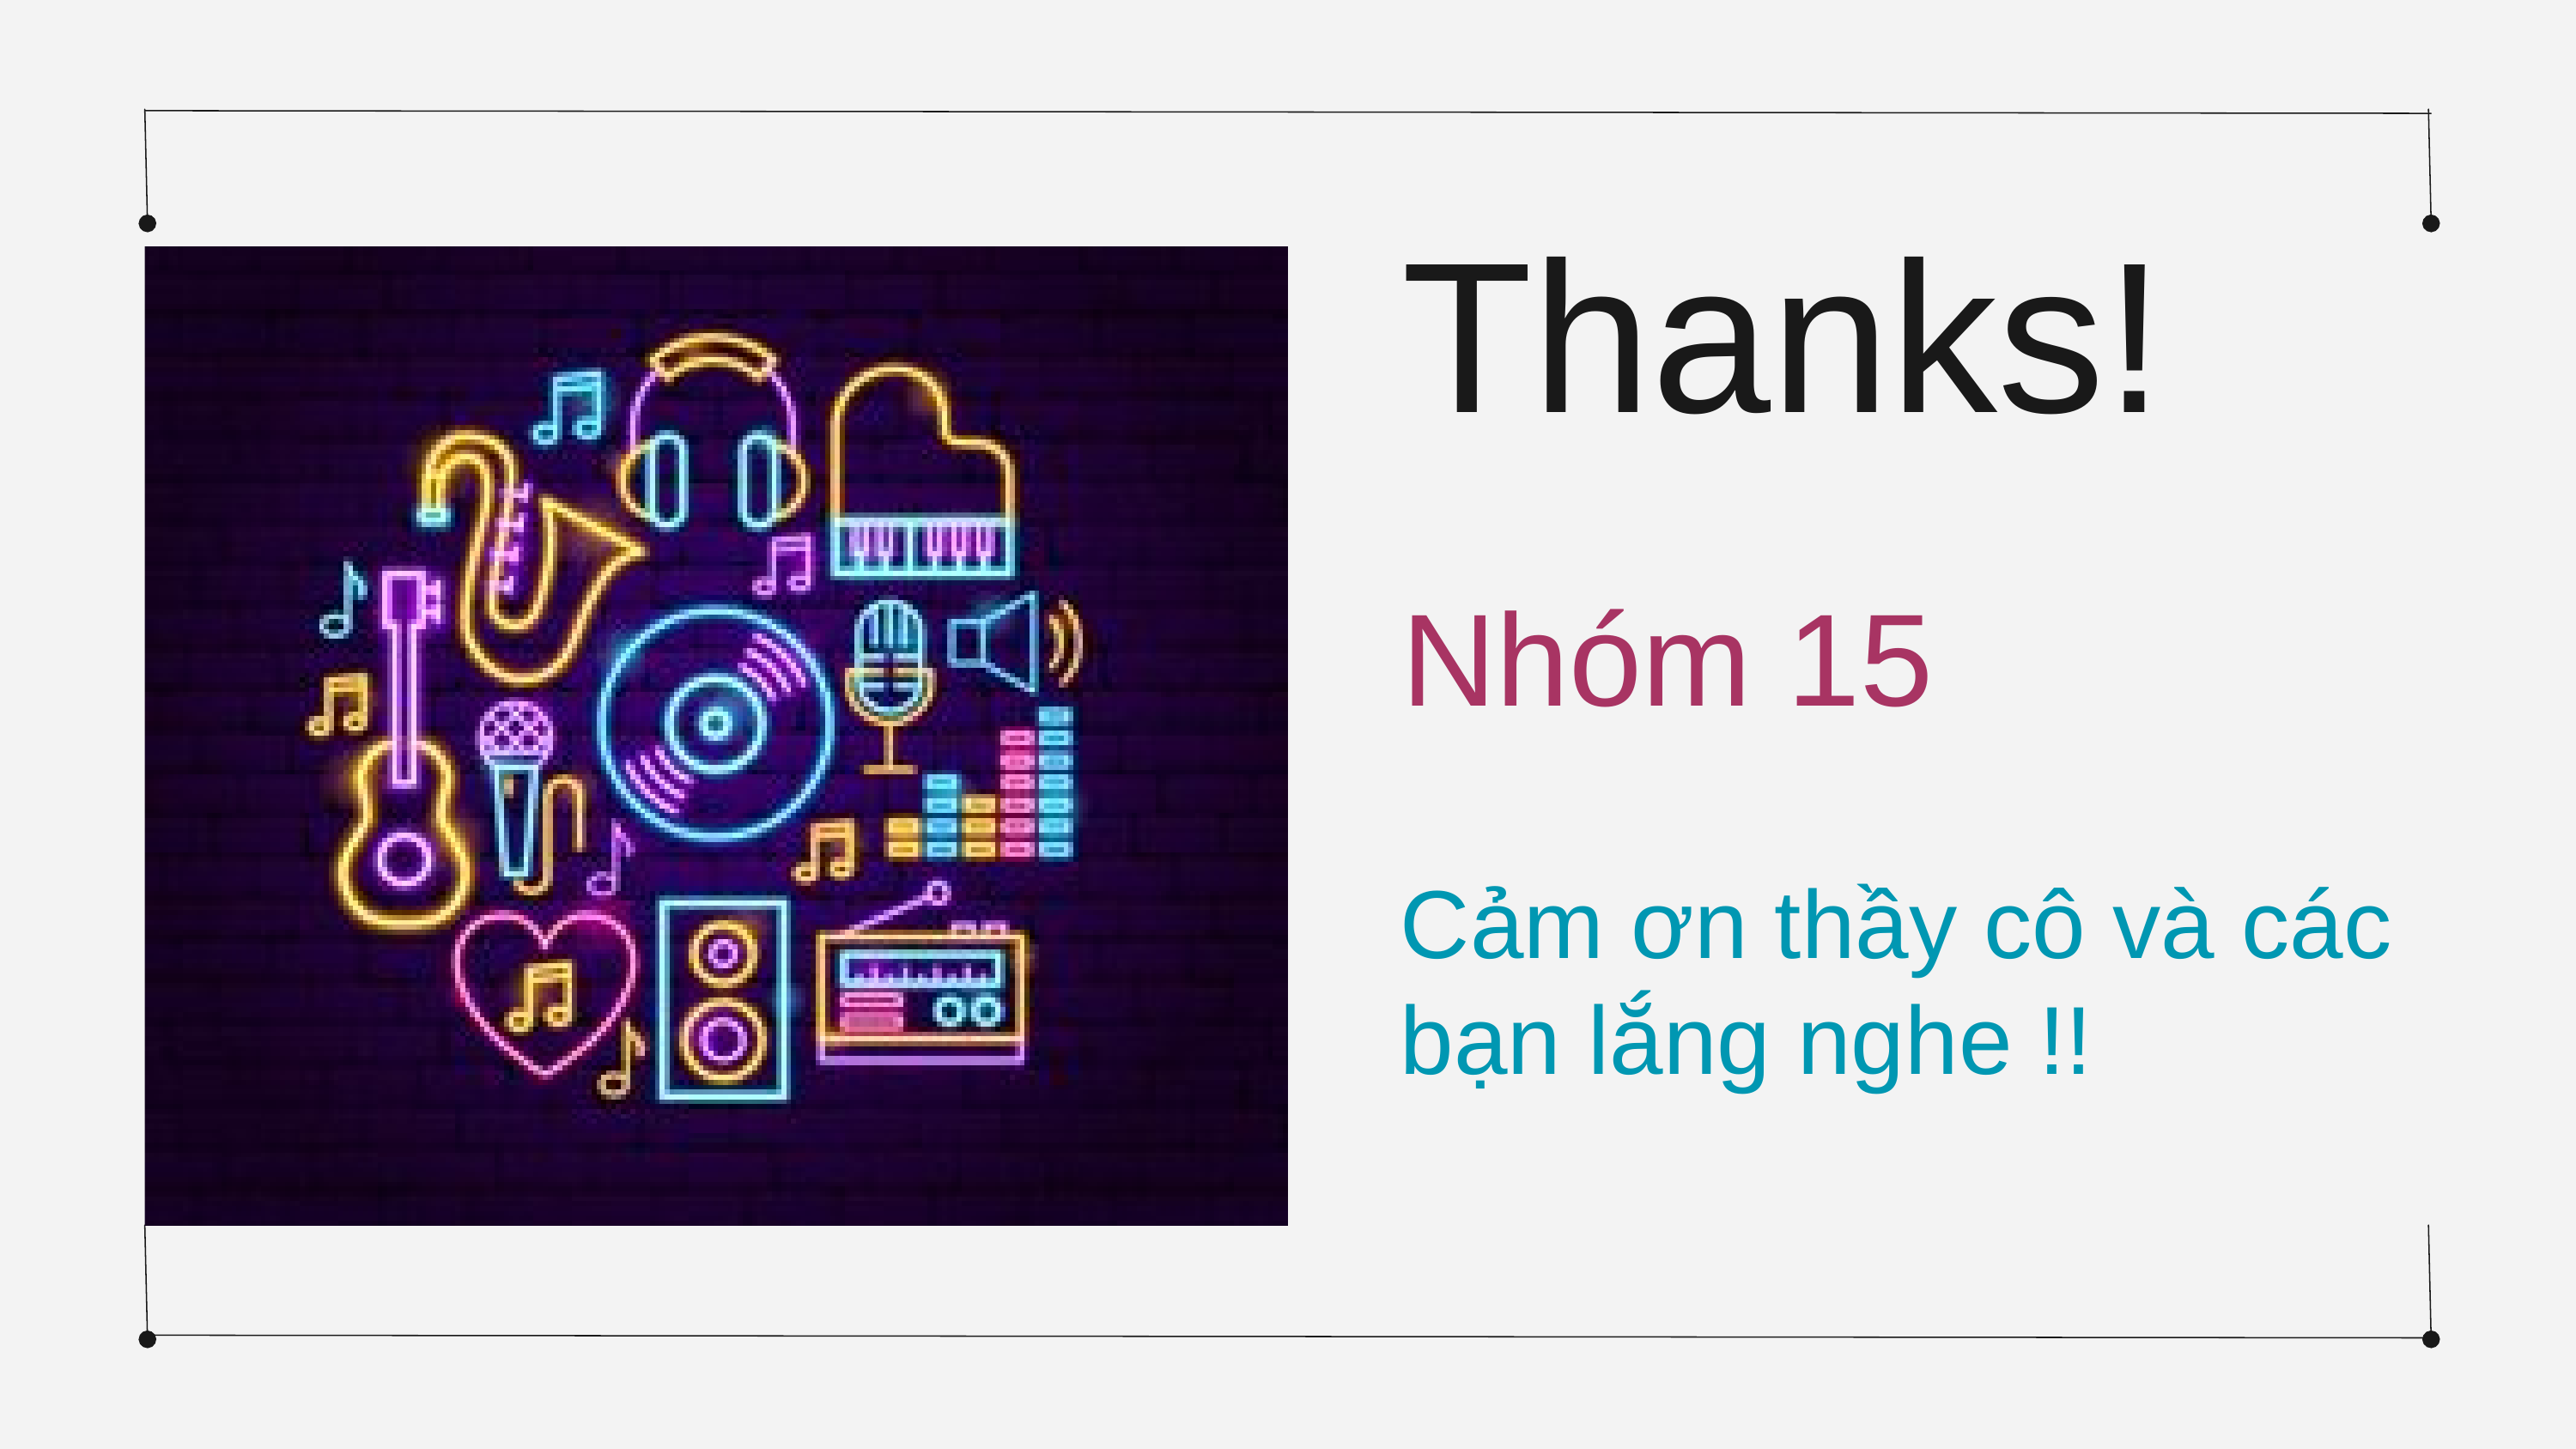

Thanks!

Nhóm 15
Cảm ơn thầy cô và các bạn lắng nghe !!